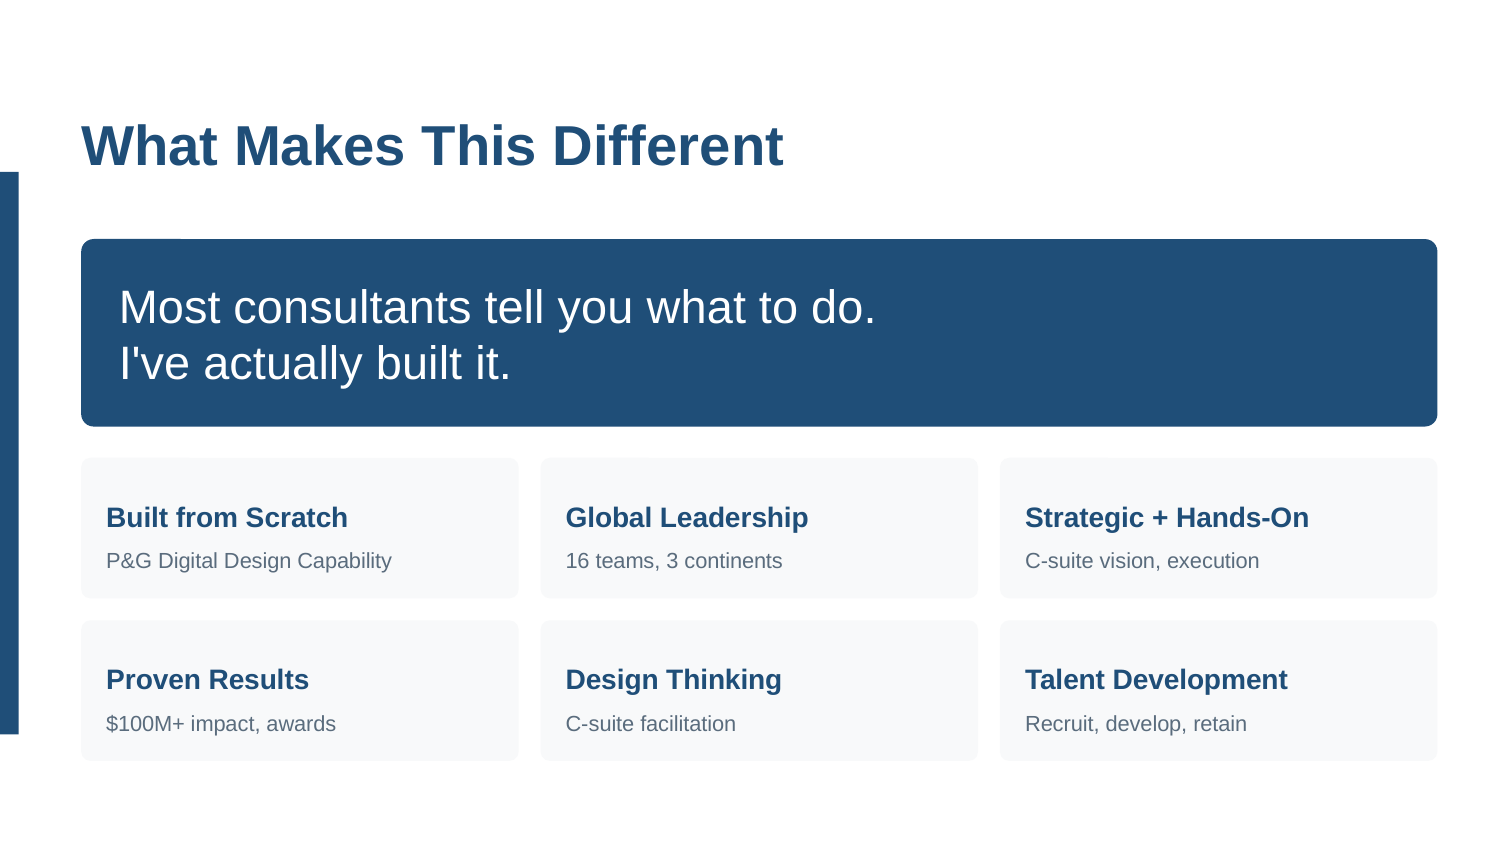

What Makes This Different

Most consultants tell you what to do.
I've actually built it.

Built from Scratch
Global Leadership
Strategic + Hands-On
P&G Digital Design Capability
16 teams, 3 continents
C-suite vision, execution

Proven Results
Design Thinking
Talent Development
$100M+ impact, awards
C-suite facilitation
Recruit, develop, retain